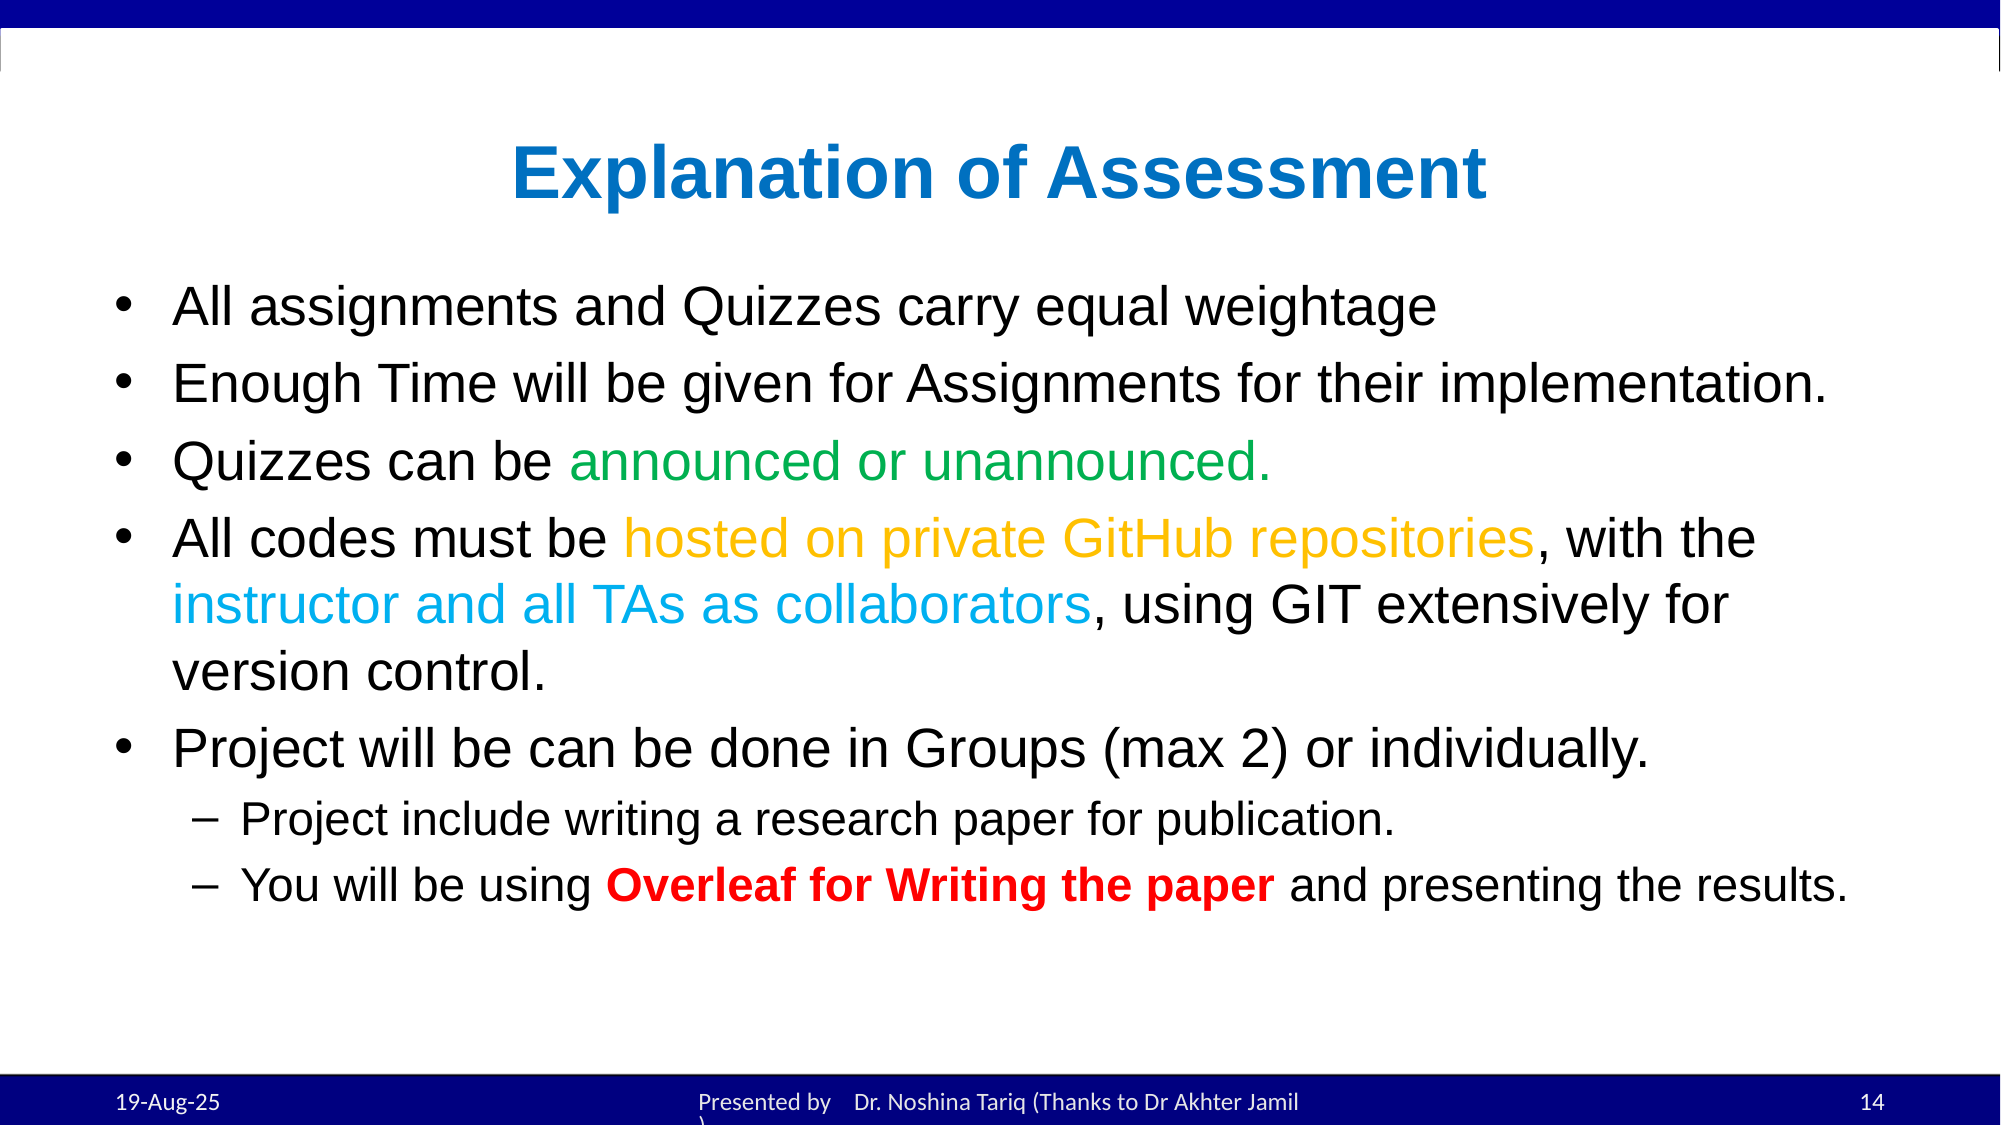

# Explanation of Assessment
All assignments and Quizzes carry equal weightage
Enough Time will be given for Assignments for their implementation.
Quizzes can be announced or unannounced.
All codes must be hosted on private GitHub repositories, with the instructor and all TAs as collaborators, using GIT extensively for version control.
Project will be can be done in Groups (max 2) or individually.
Project include writing a research paper for publication.
You will be using Overleaf for Writing the paper and presenting the results.
19-Aug-25
Presented by    Dr. Noshina Tariq (Thanks to Dr Akhter Jamil)
14